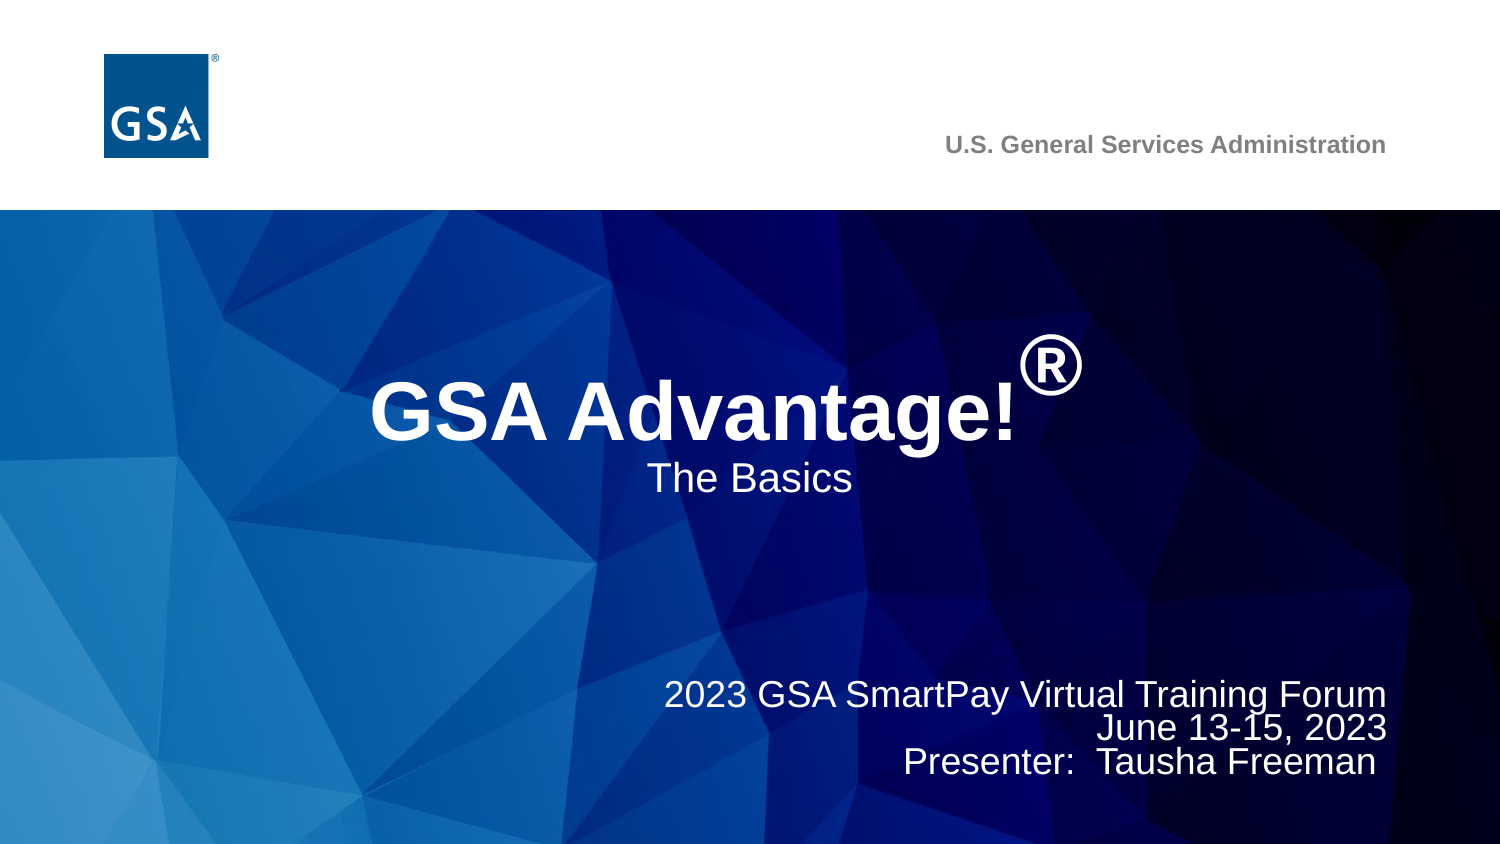

# GSA Advantage!®

The Basics

2023 GSA SmartPay Virtual Training Forum
June 13-15, 2023
Presenter:  Tausha Freeman